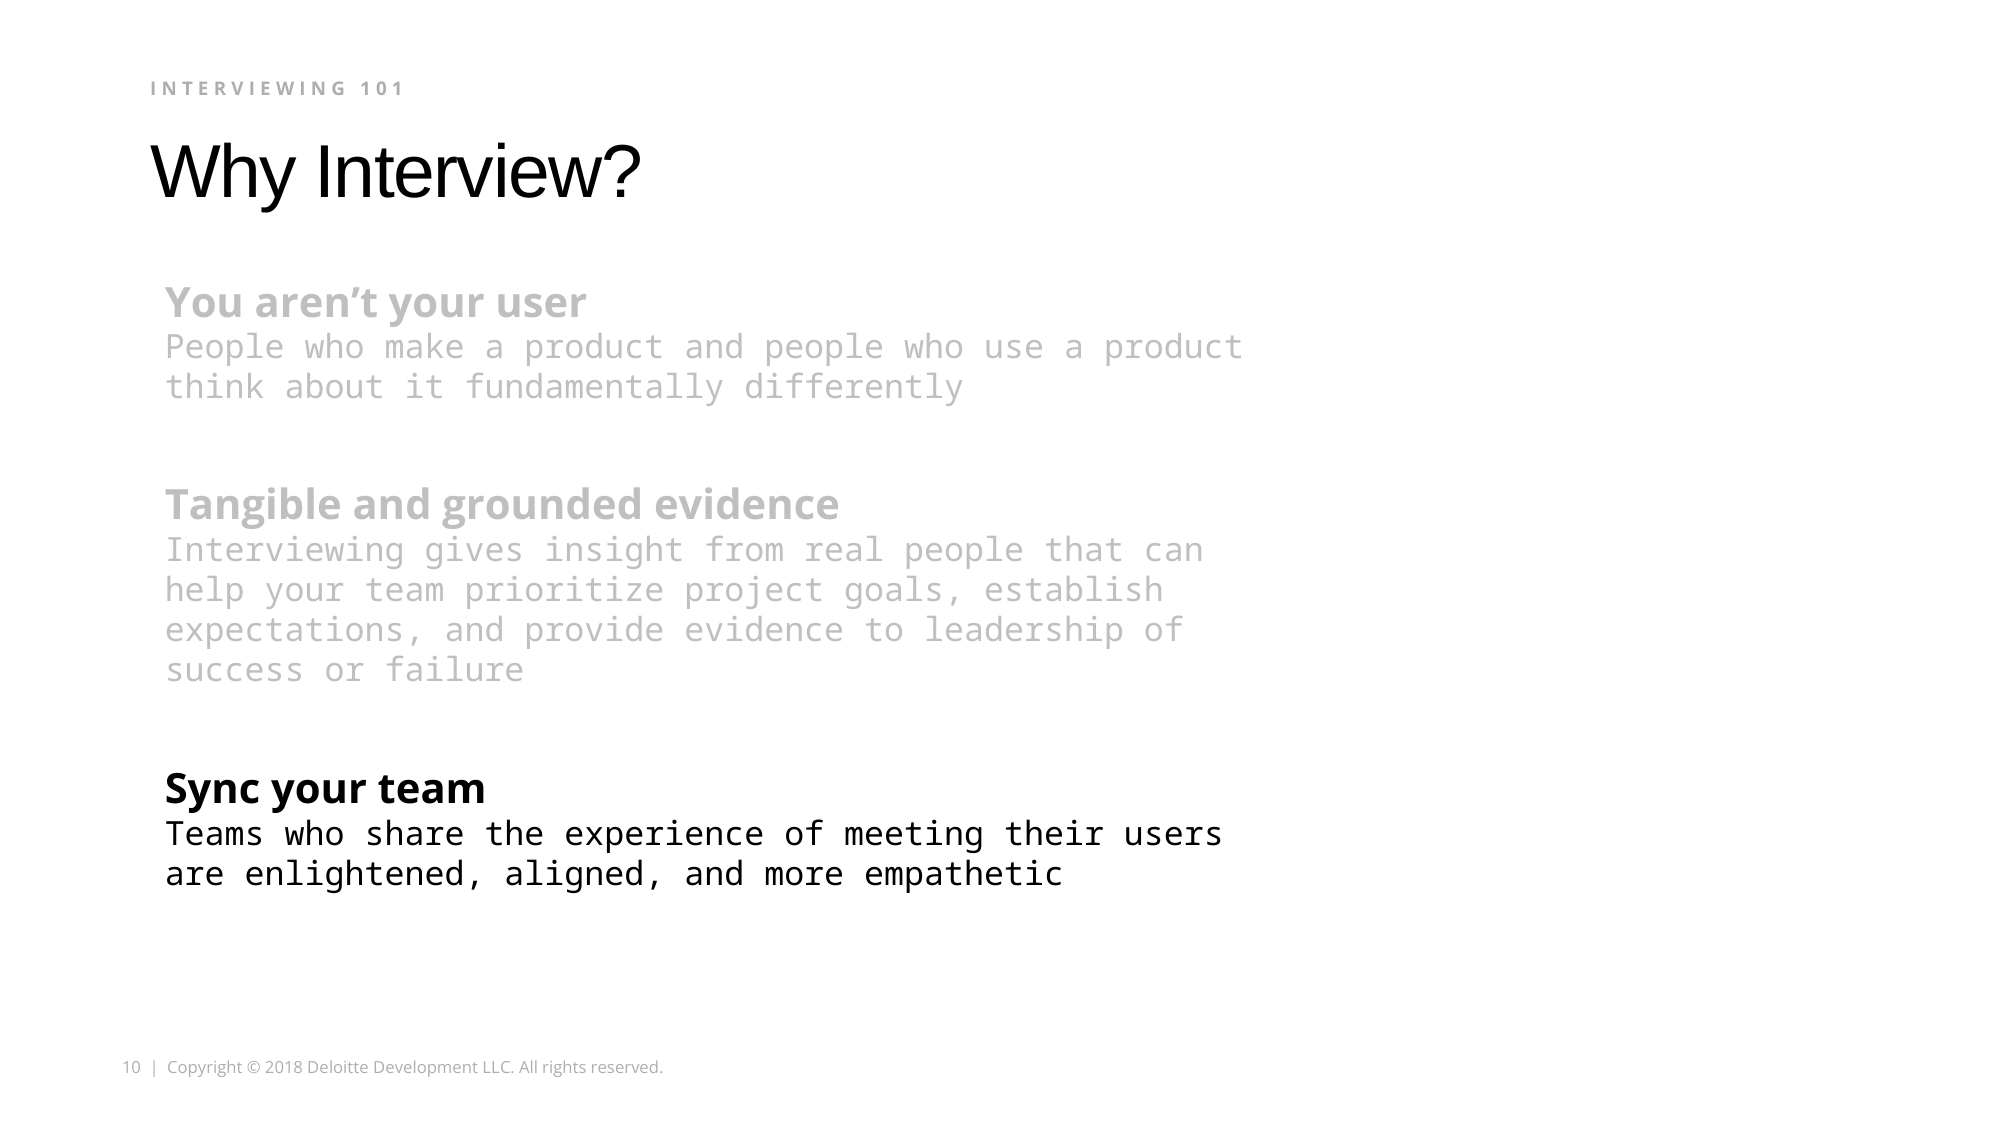

Interviewing 101
# Why Interview?
You aren’t your user
People who make a product and people who use a product think about it fundamentally differently
Tangible and grounded evidence
Interviewing gives insight from real people that can help your team prioritize project goals, establish expectations, and provide evidence to leadership of success or failure
Sync your team
Teams who share the experience of meeting their users are enlightened, aligned, and more empathetic